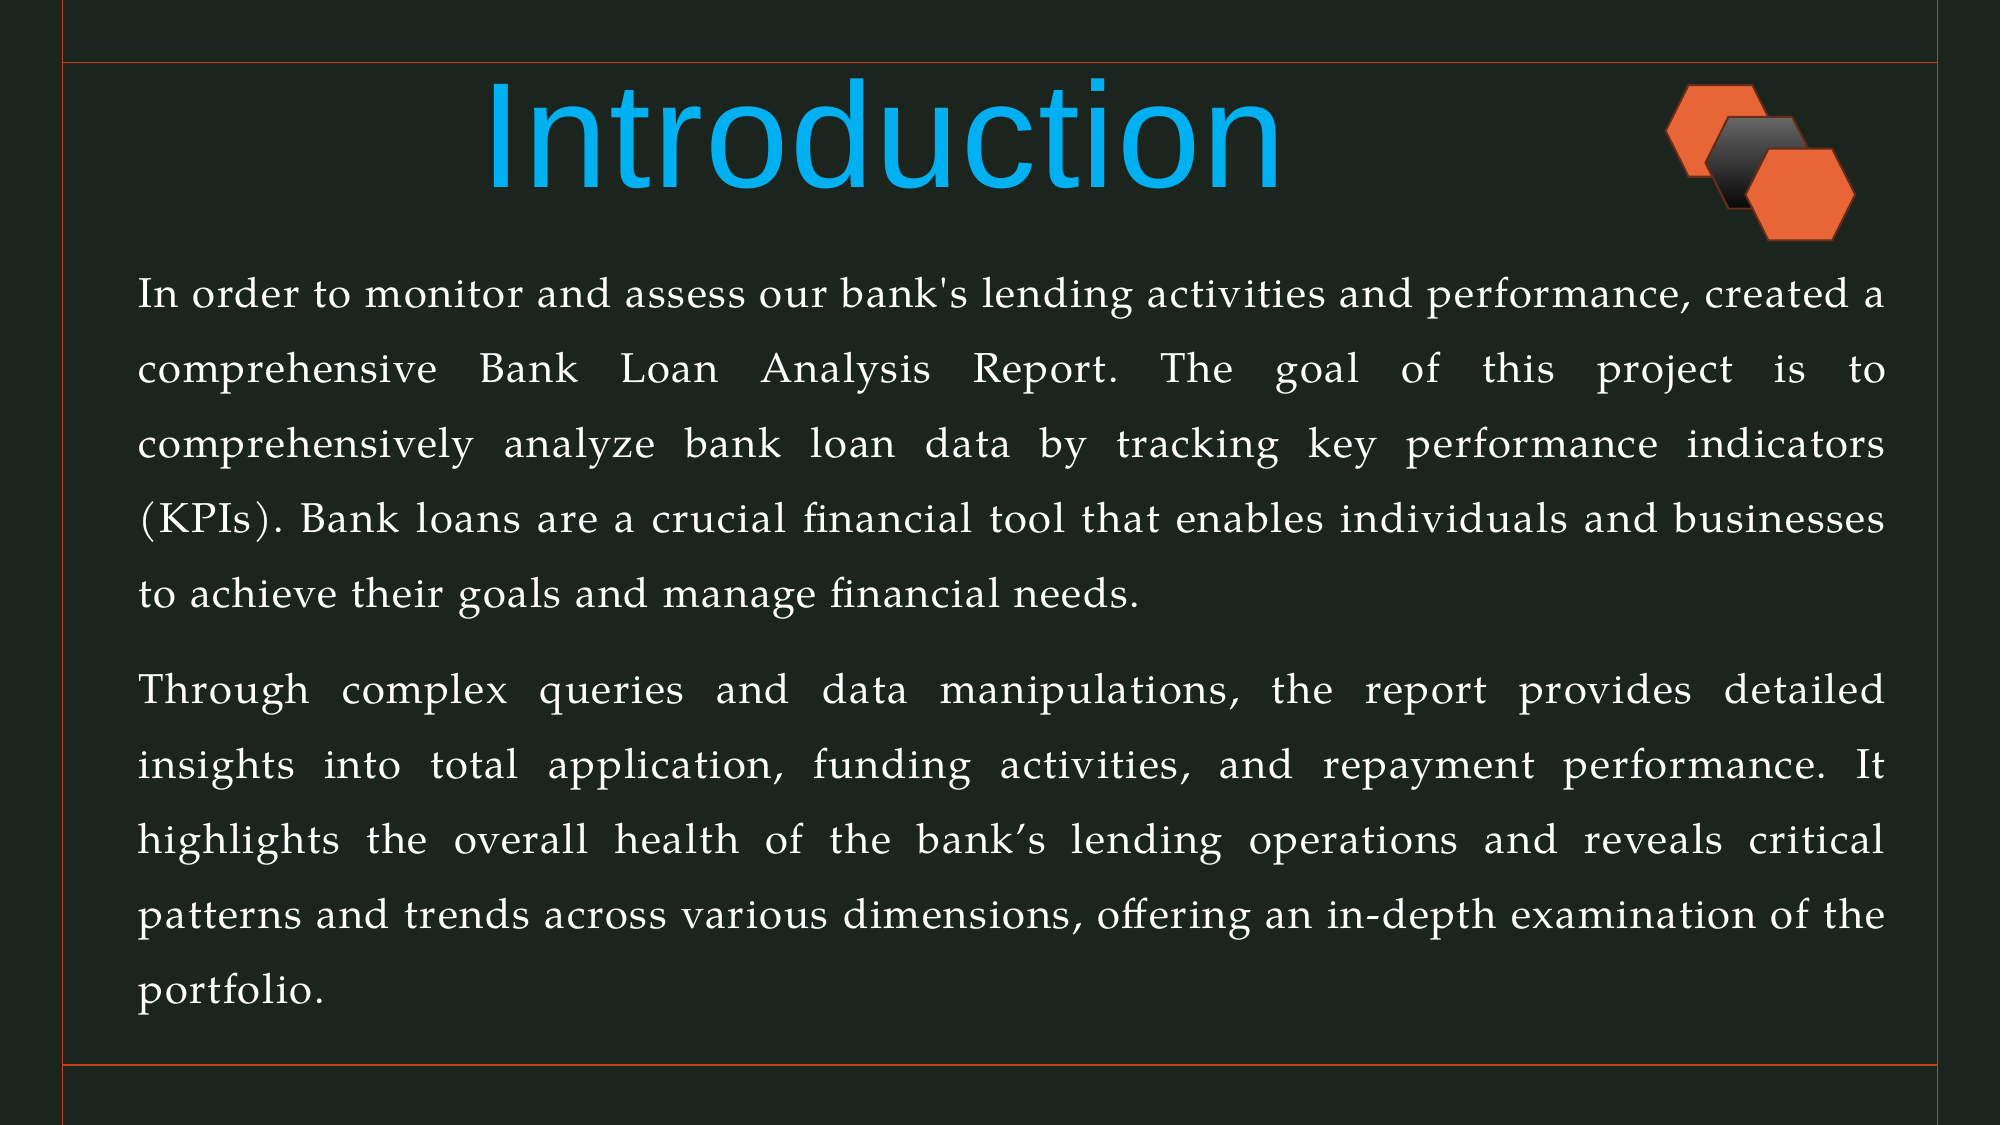

# Introduction

In order to monitor and assess our bank's lending activities and performance, created a comprehensive Bank Loan Analysis Report. The goal of this project is to comprehensively analyze bank loan data by tracking key performance indicators (KPIs). Bank loans are a crucial financial tool that enables individuals and businesses to achieve their goals and manage financial needs.
Through complex queries and data manipulations, the report provides detailed insights into total application, funding activities, and repayment performance. It highlights the overall health of the bank’s lending operations and reveals critical patterns and trends across various dimensions, offering an in-depth examination of the portfolio.